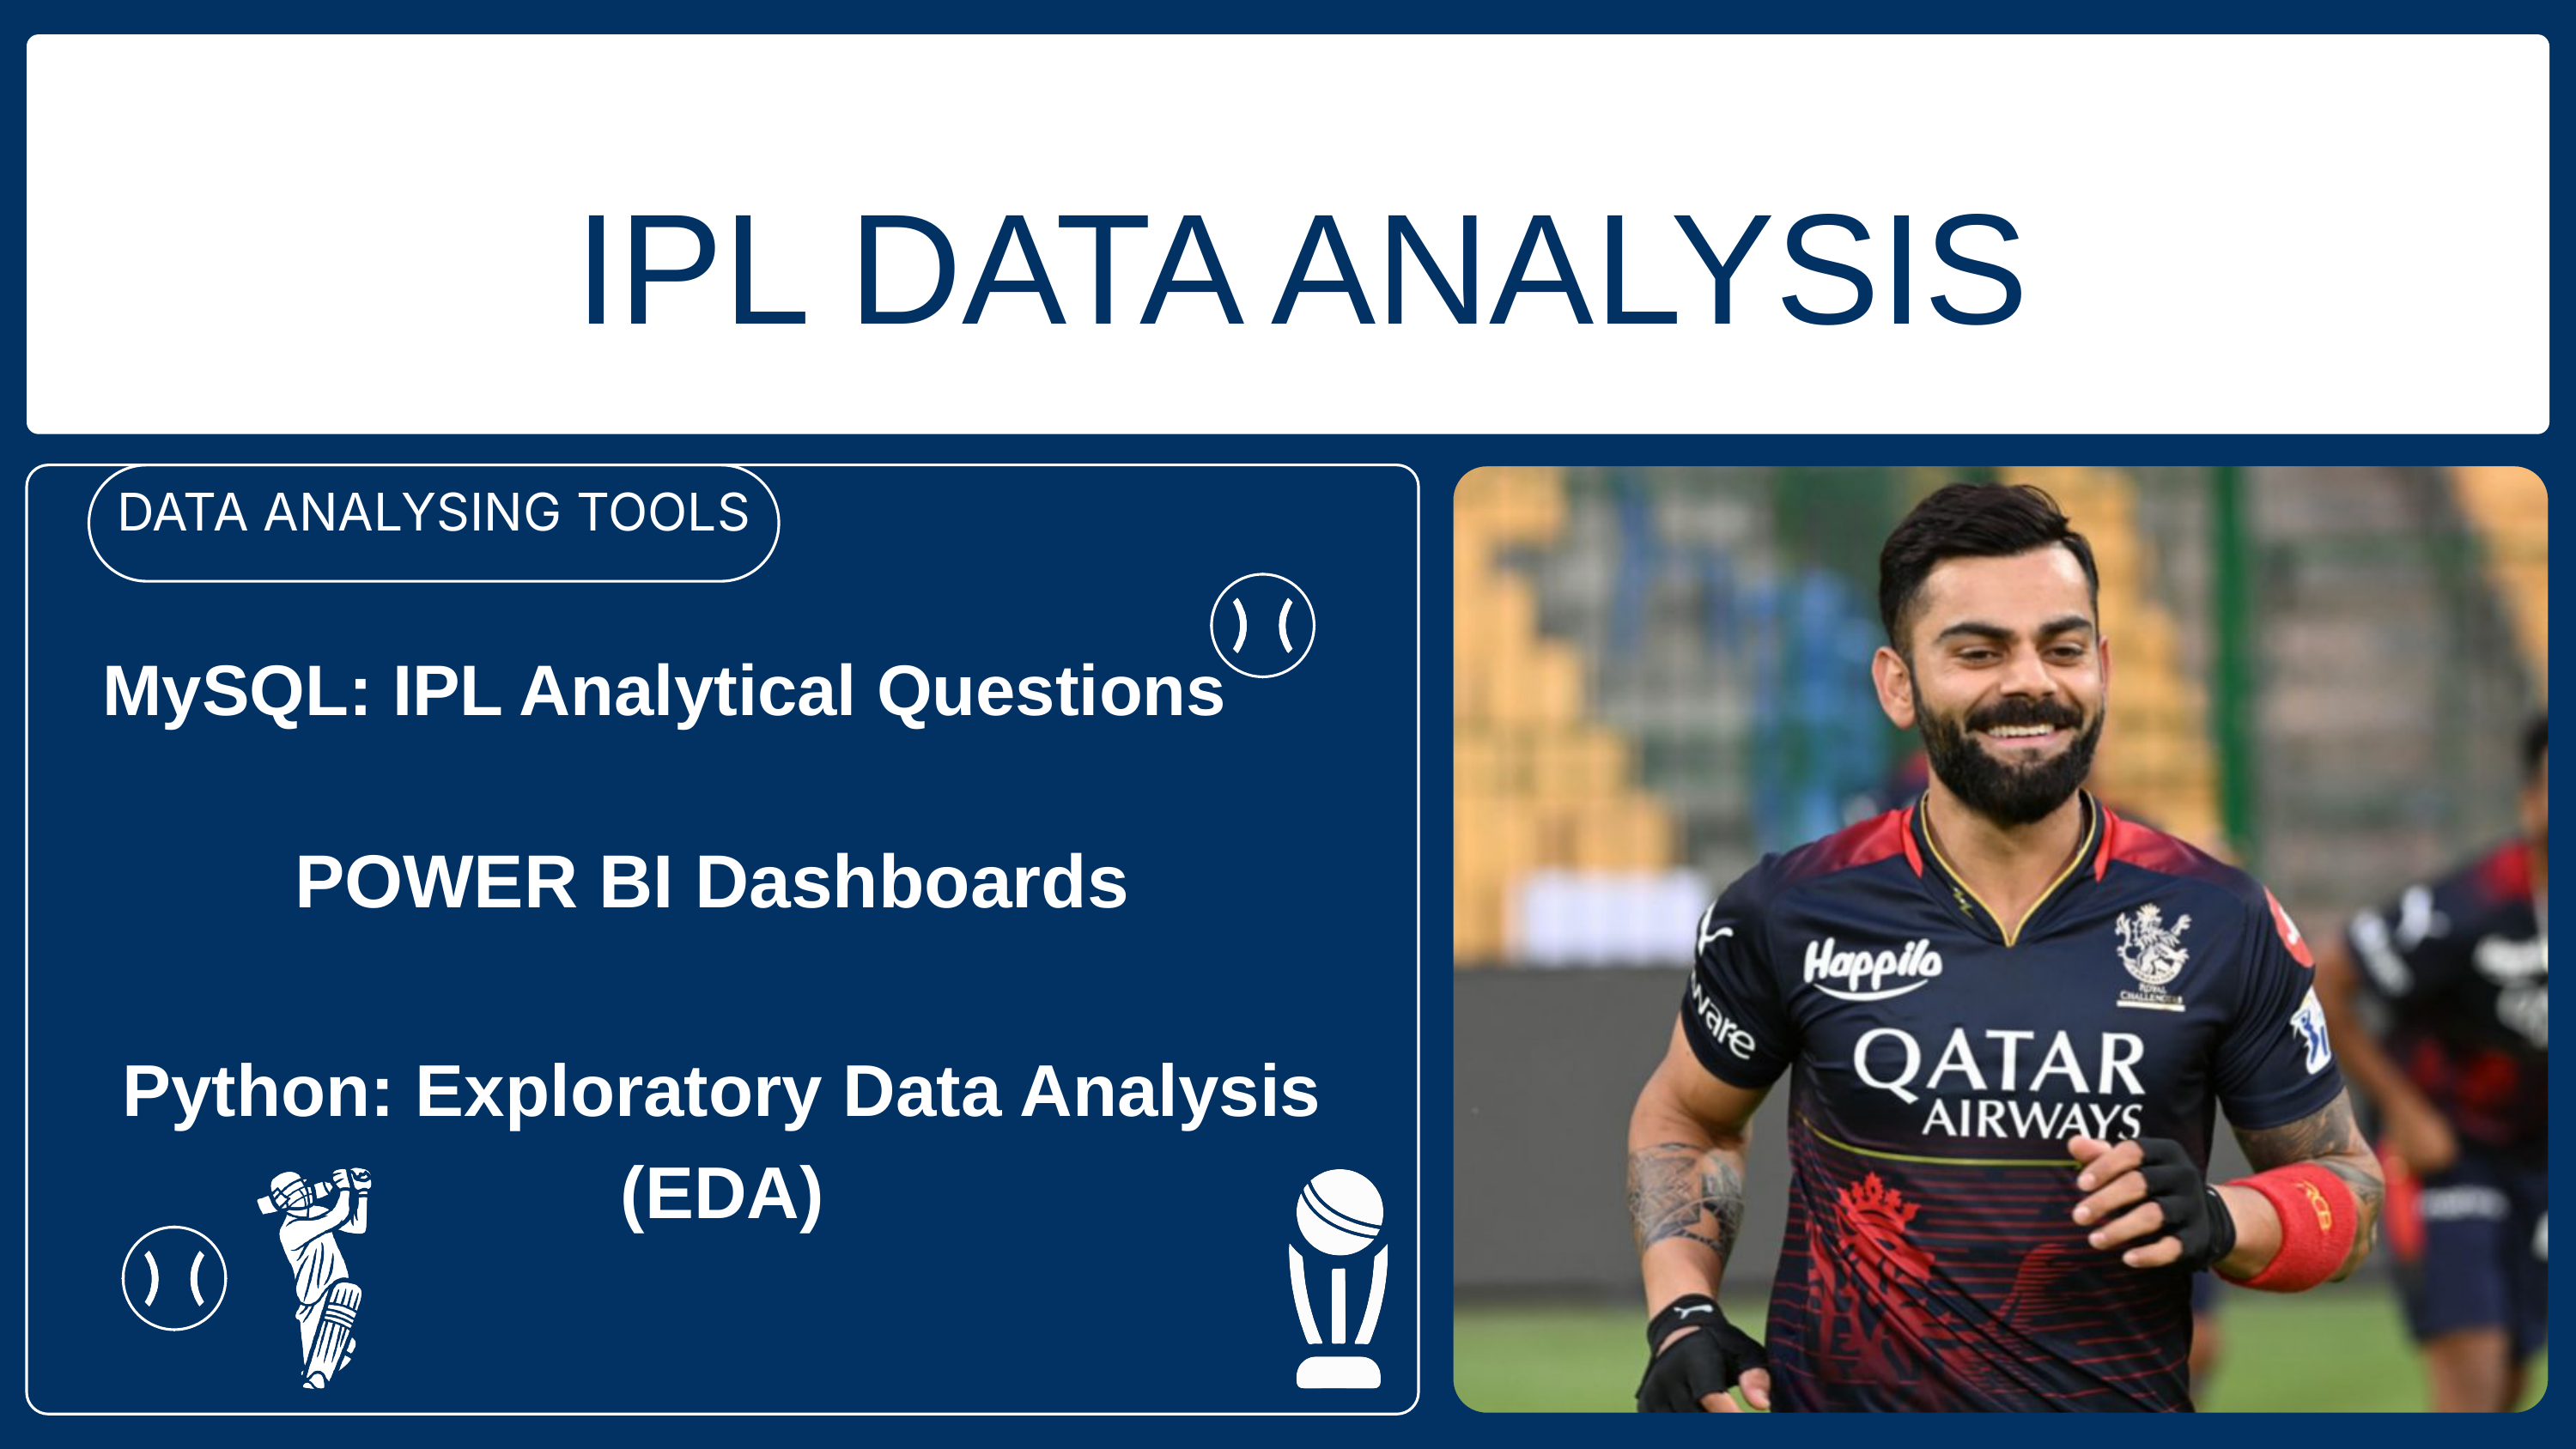

IPL DATA ANALYSIS

POWER BI Dashboards

Python: Exploratory Data Analysis (EDA)

DATA ANALYSING TOOLS

MySQL: IPL Analytical Questions